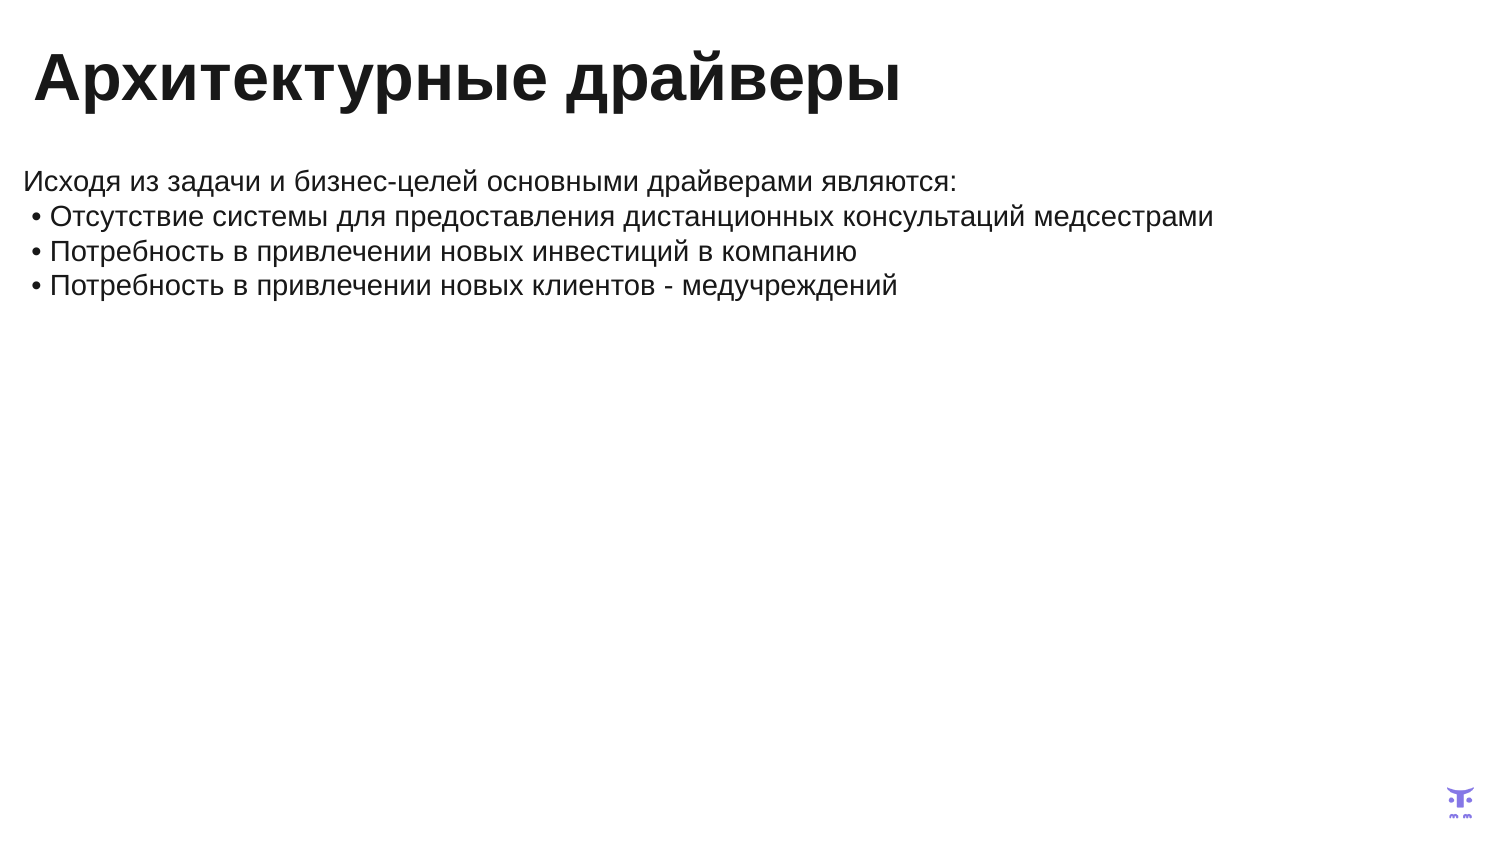

# Архитектурные драйверы
Исходя из задачи и бизнес-целей основными драйверами являются:
 • Отсутствие системы для предоставления дистанционных консультаций медсестрами
 • Потребность в привлечении новых инвестиций в компанию
 • Потребность в привлечении новых клиентов - медучреждений